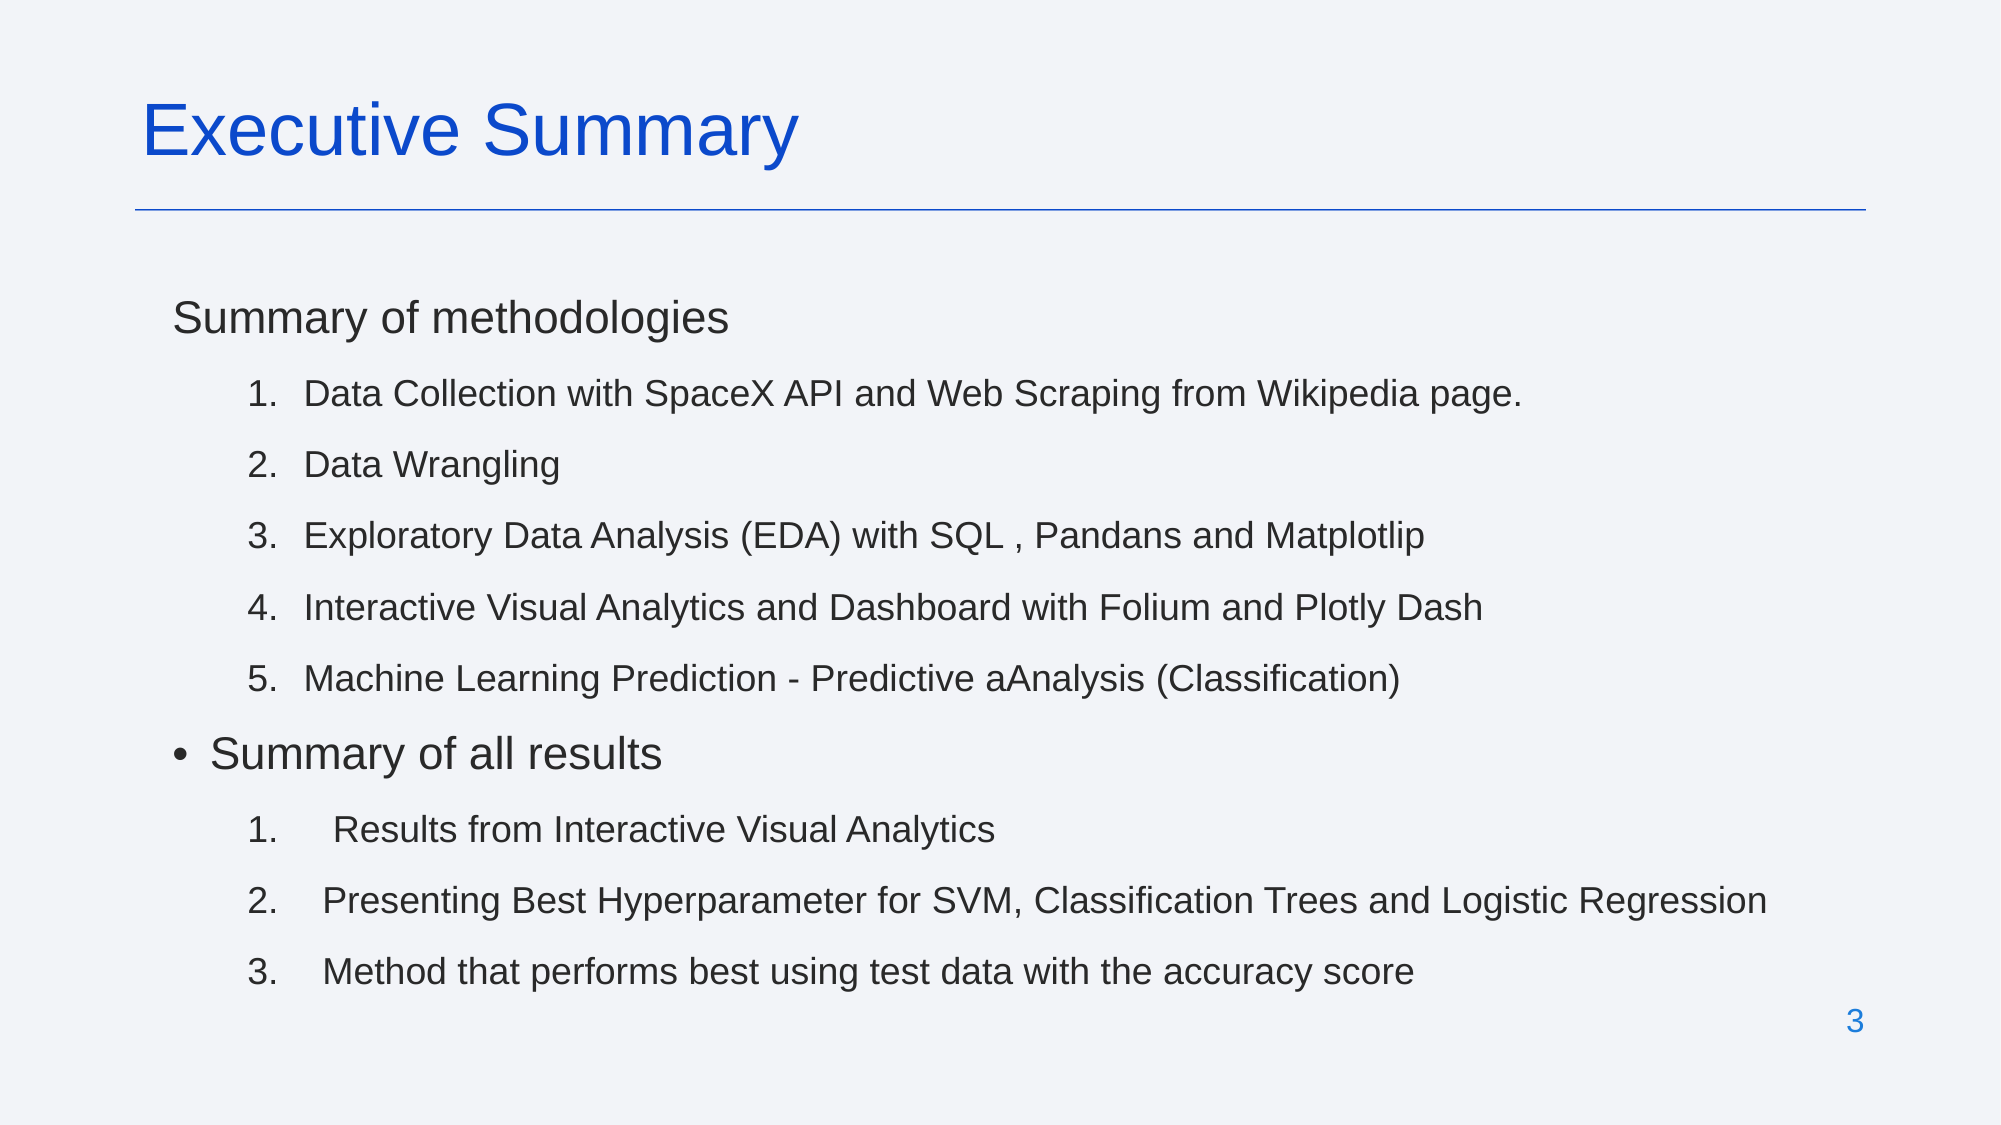

Executive Summary
Summary of methodologies
Data Collection with SpaceX API and Web Scraping from Wikipedia page.
Data Wrangling
Exploratory Data Analysis (EDA) with SQL , Pandans and Matplotlip
Interactive Visual Analytics and Dashboard with Folium and Plotly Dash
Machine Learning Prediction - Predictive aAnalysis (Classification)
Summary of all results
 Results from Interactive Visual Analytics
Presenting Best Hyperparameter for SVM, Classification Trees and Logistic Regression
Method that performs best using test data with the accuracy score

3